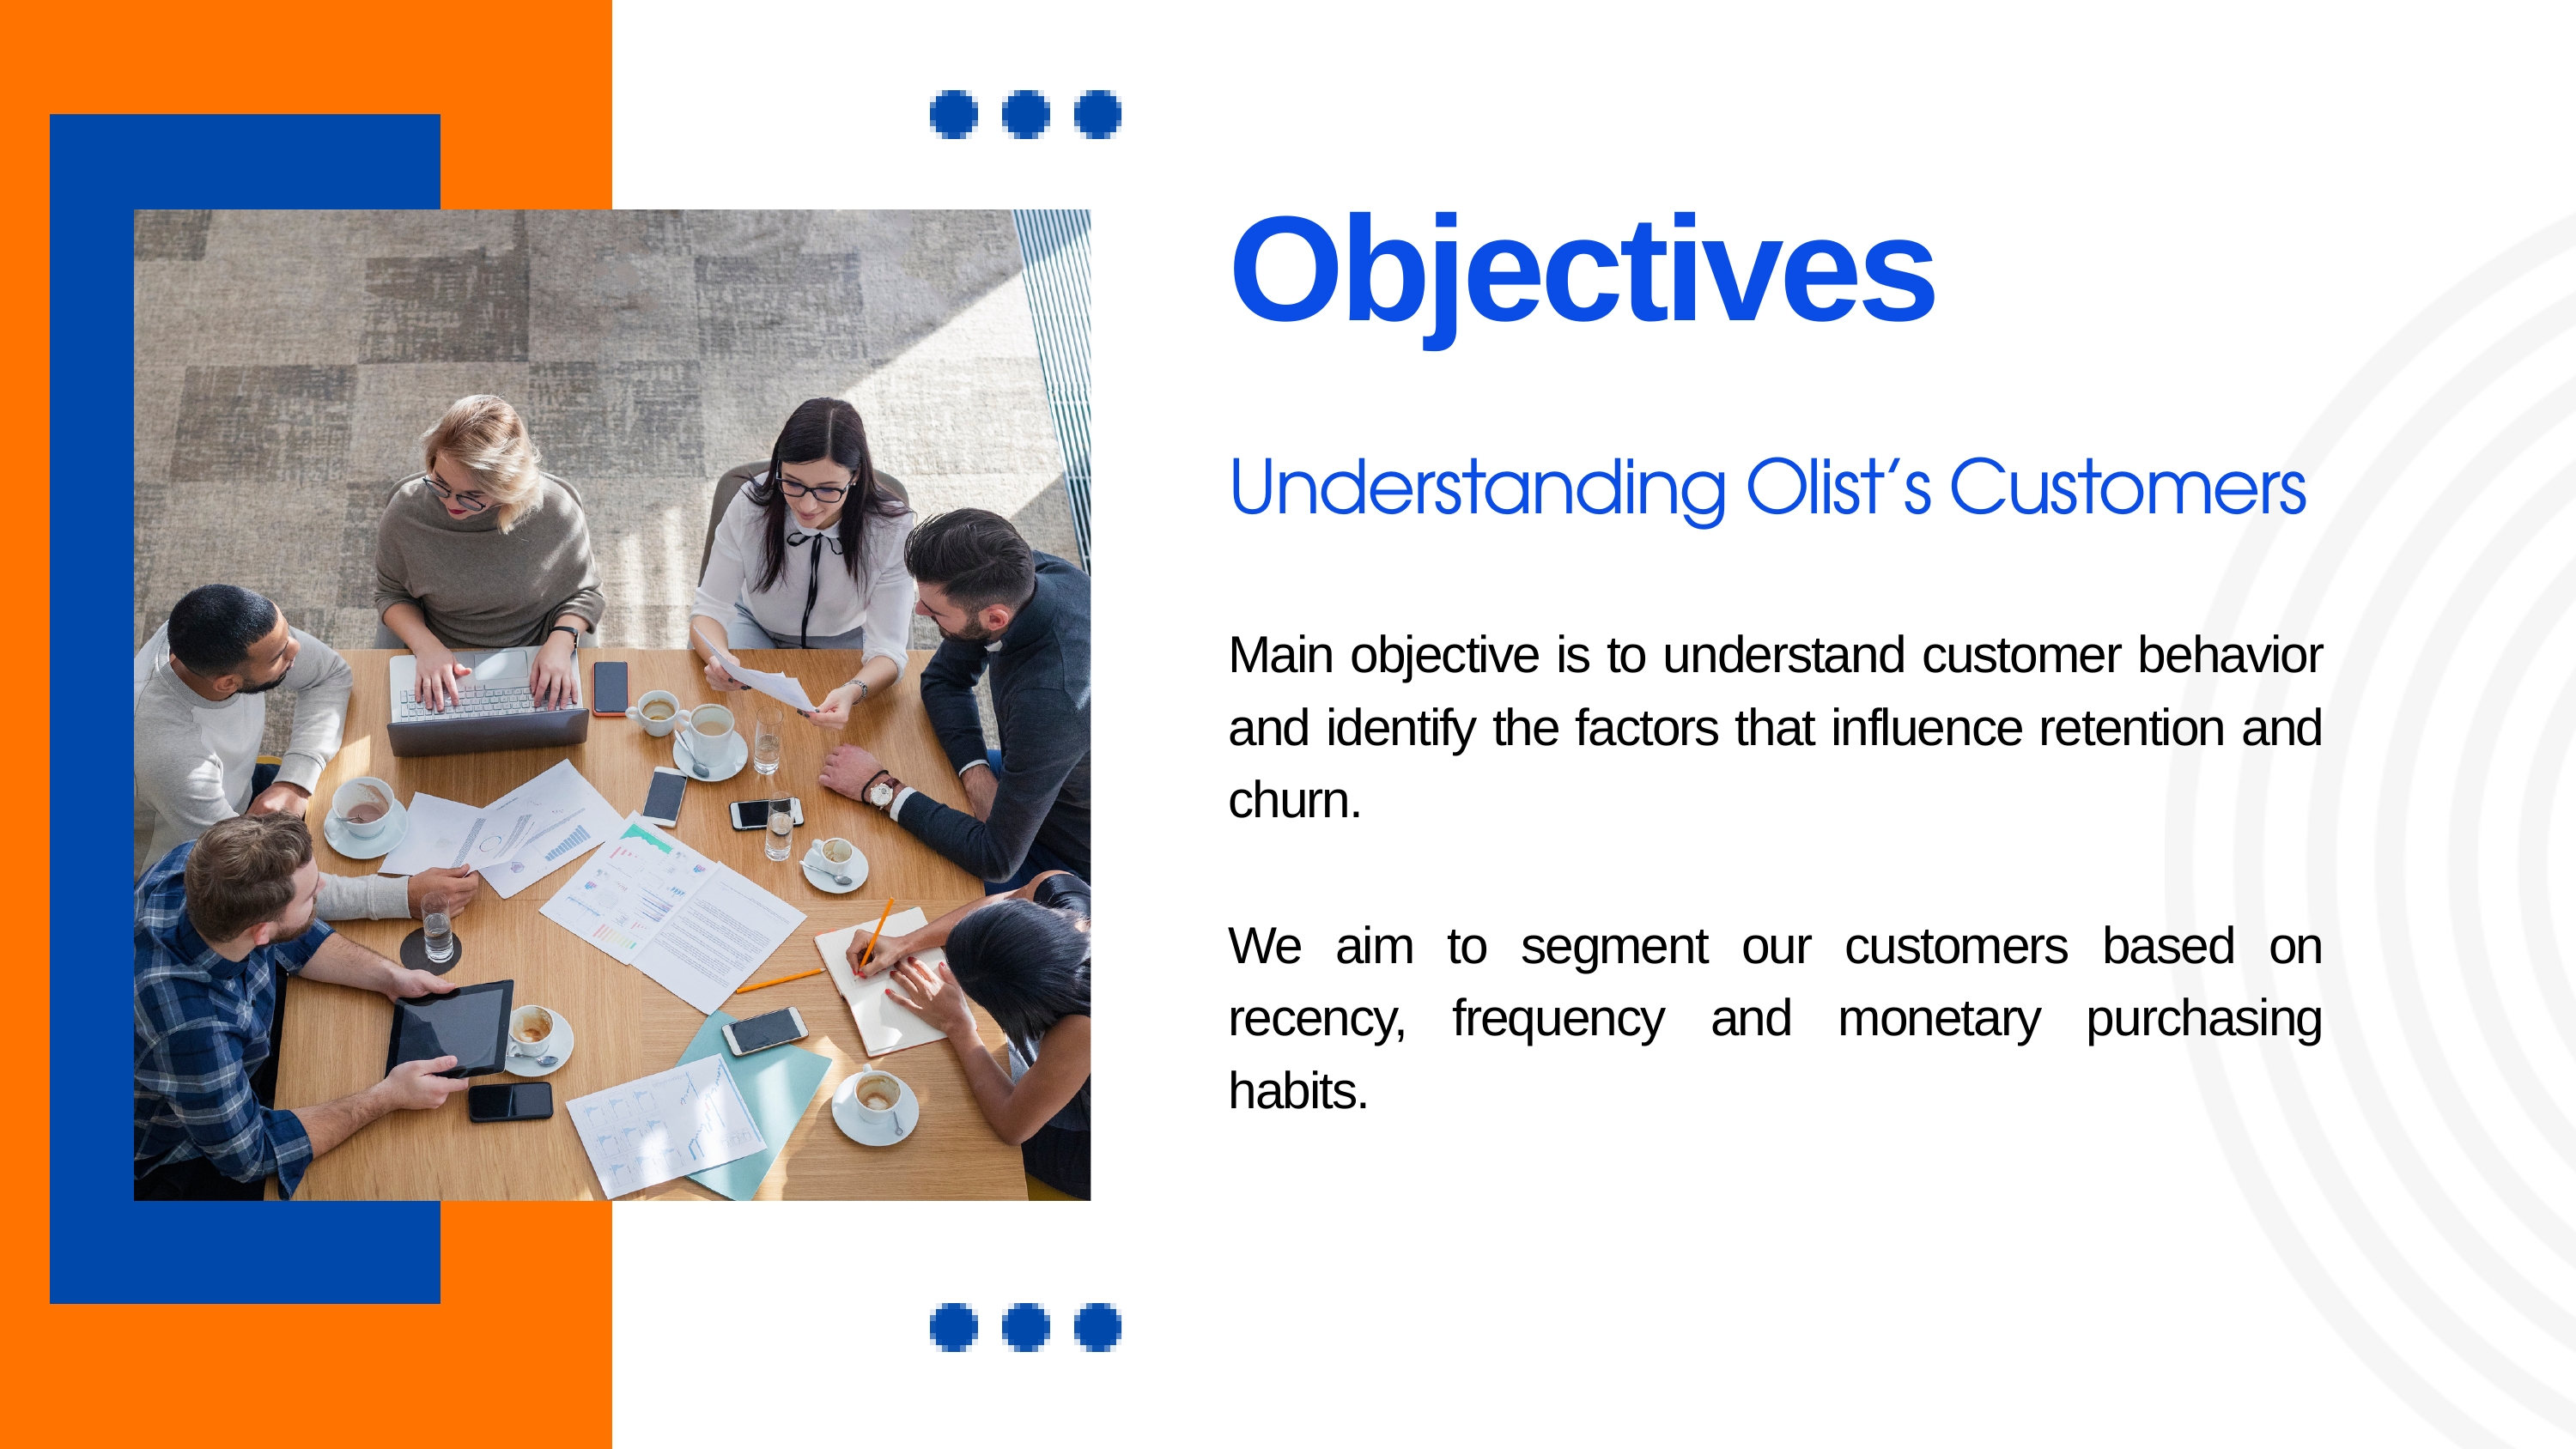

Objectives

Understanding Olist’s Customers
Main objective is to understand customer behavior and identify the factors that influence retention and churn.

We aim to segment our customers based on recency, frequency and monetary purchasing habits.